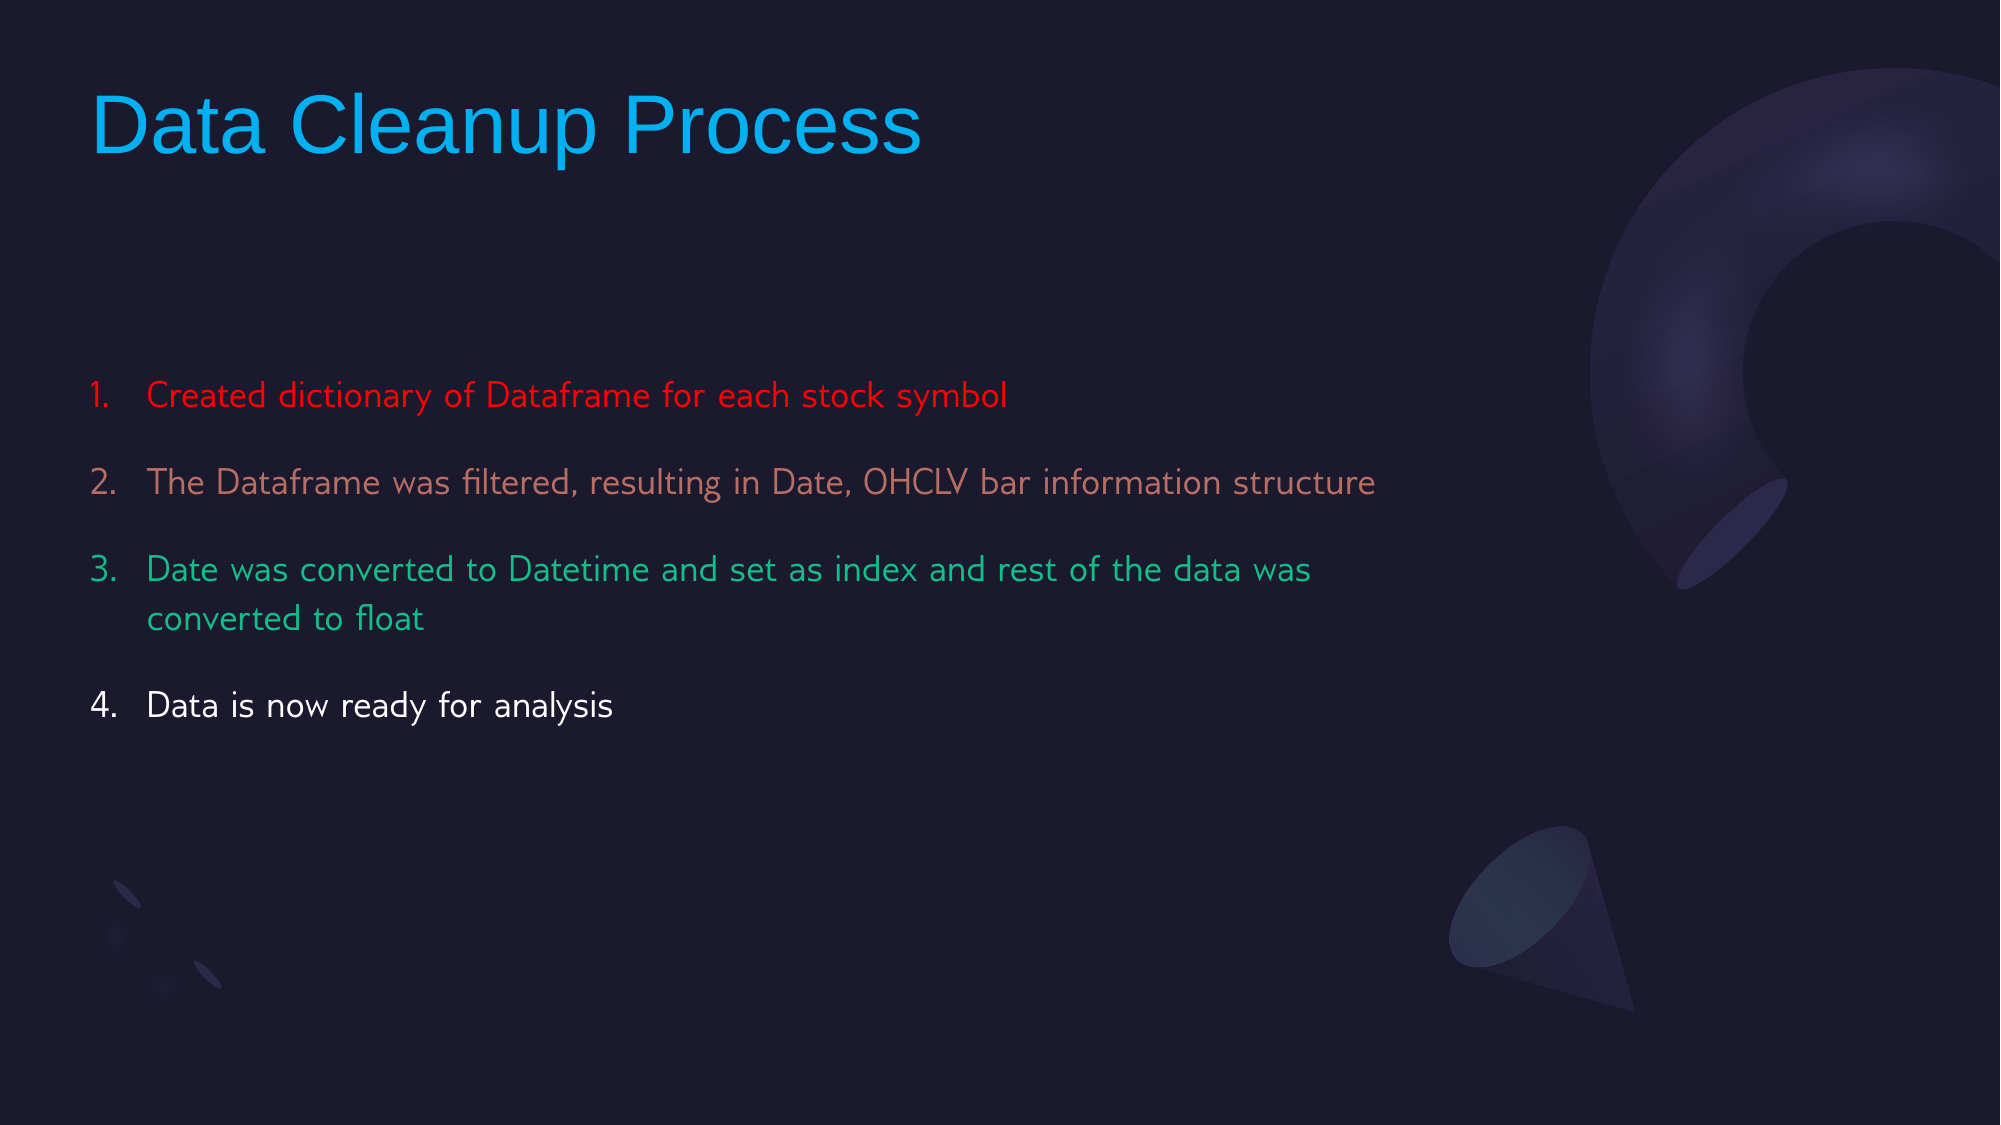

# Data Cleanup Process
Created dictionary of Dataframe for each stock symbol
The Dataframe was filtered, resulting in Date, OHCLV bar information structure
Date was converted to Datetime and set as index and rest of the data was converted to float
Data is now ready for analysis